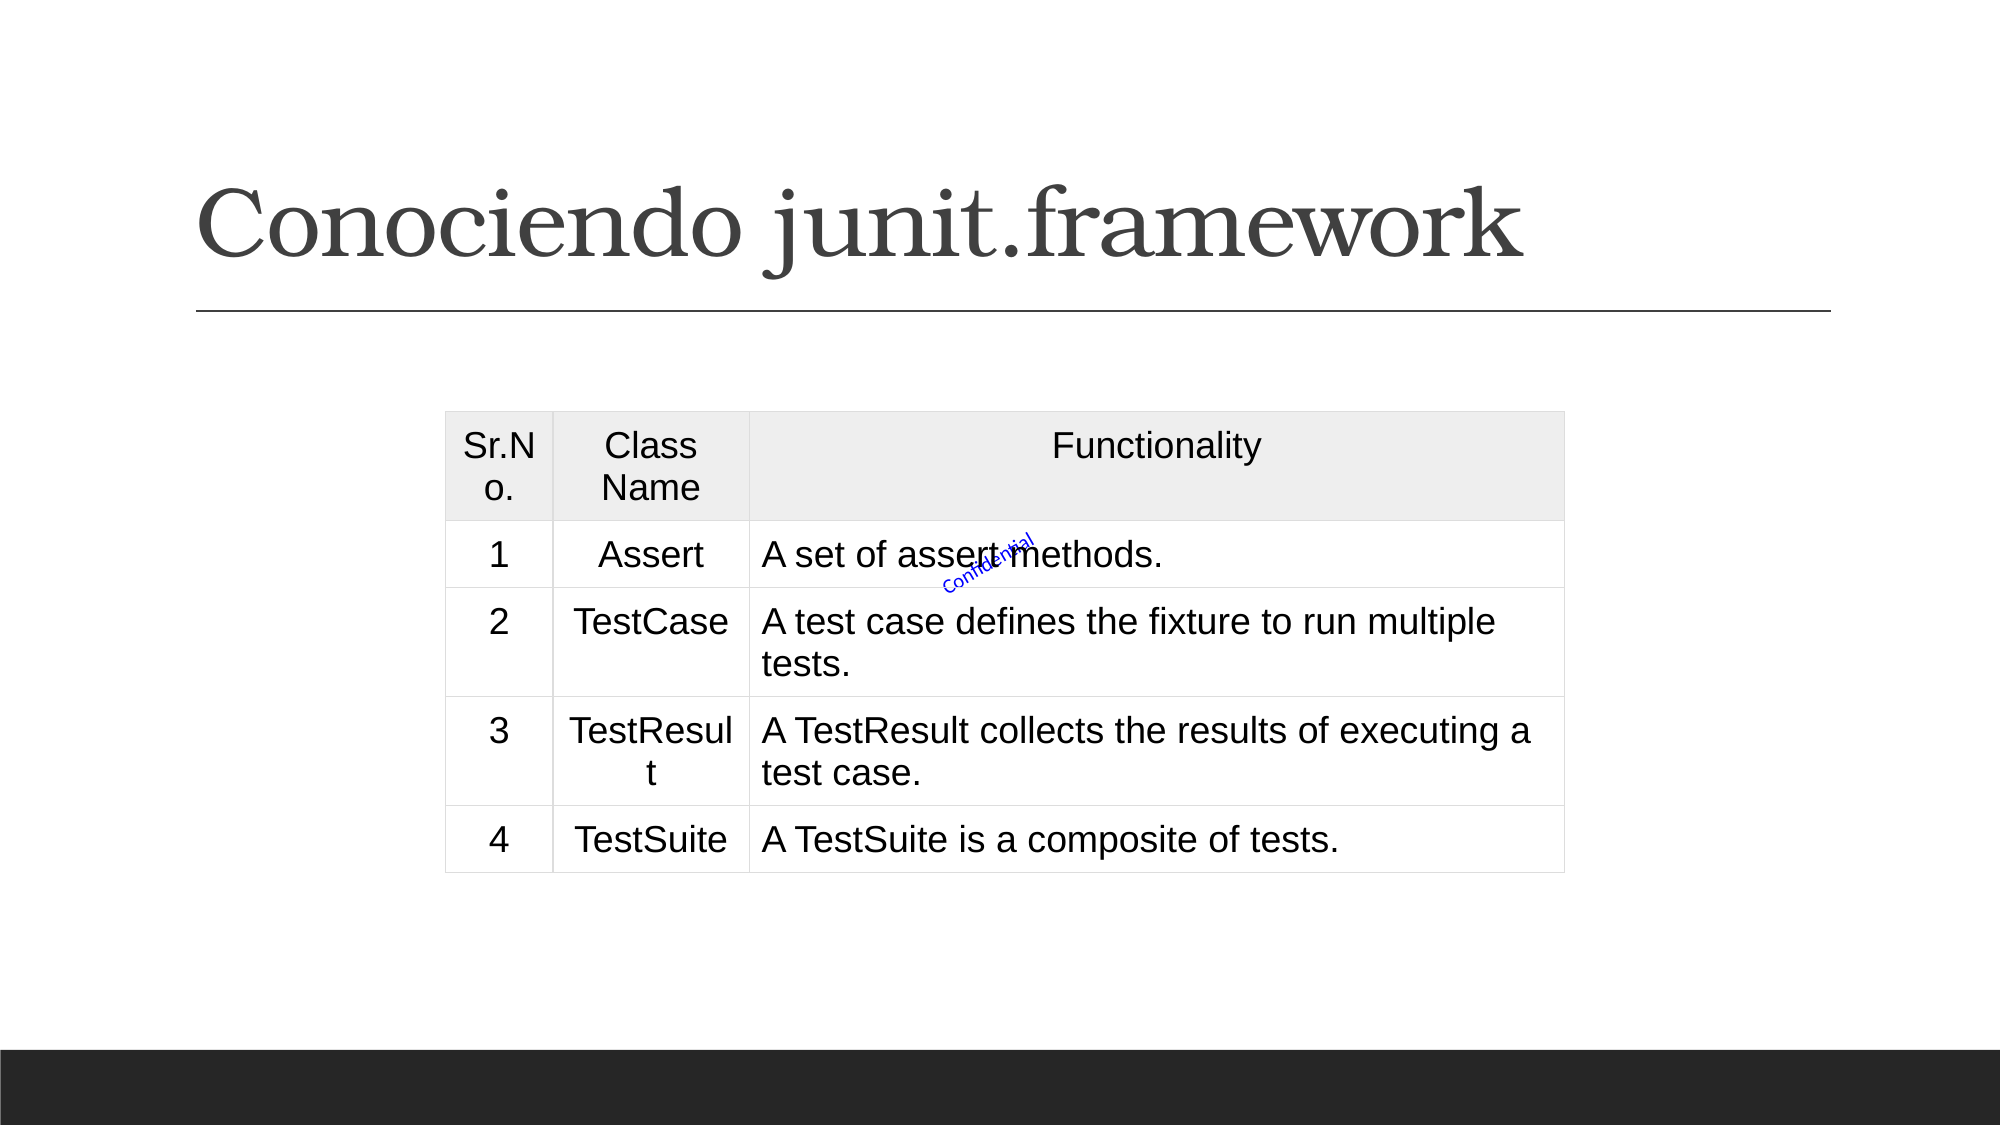

# Conociendo junit.framework
| Sr.No. | Class Name | Functionality |
| --- | --- | --- |
| 1 | Assert | A set of assert methods. |
| 2 | TestCase | A test case defines the fixture to run multiple tests. |
| 3 | TestResult | A TestResult collects the results of executing a test case. |
| 4 | TestSuite | A TestSuite is a composite of tests. |